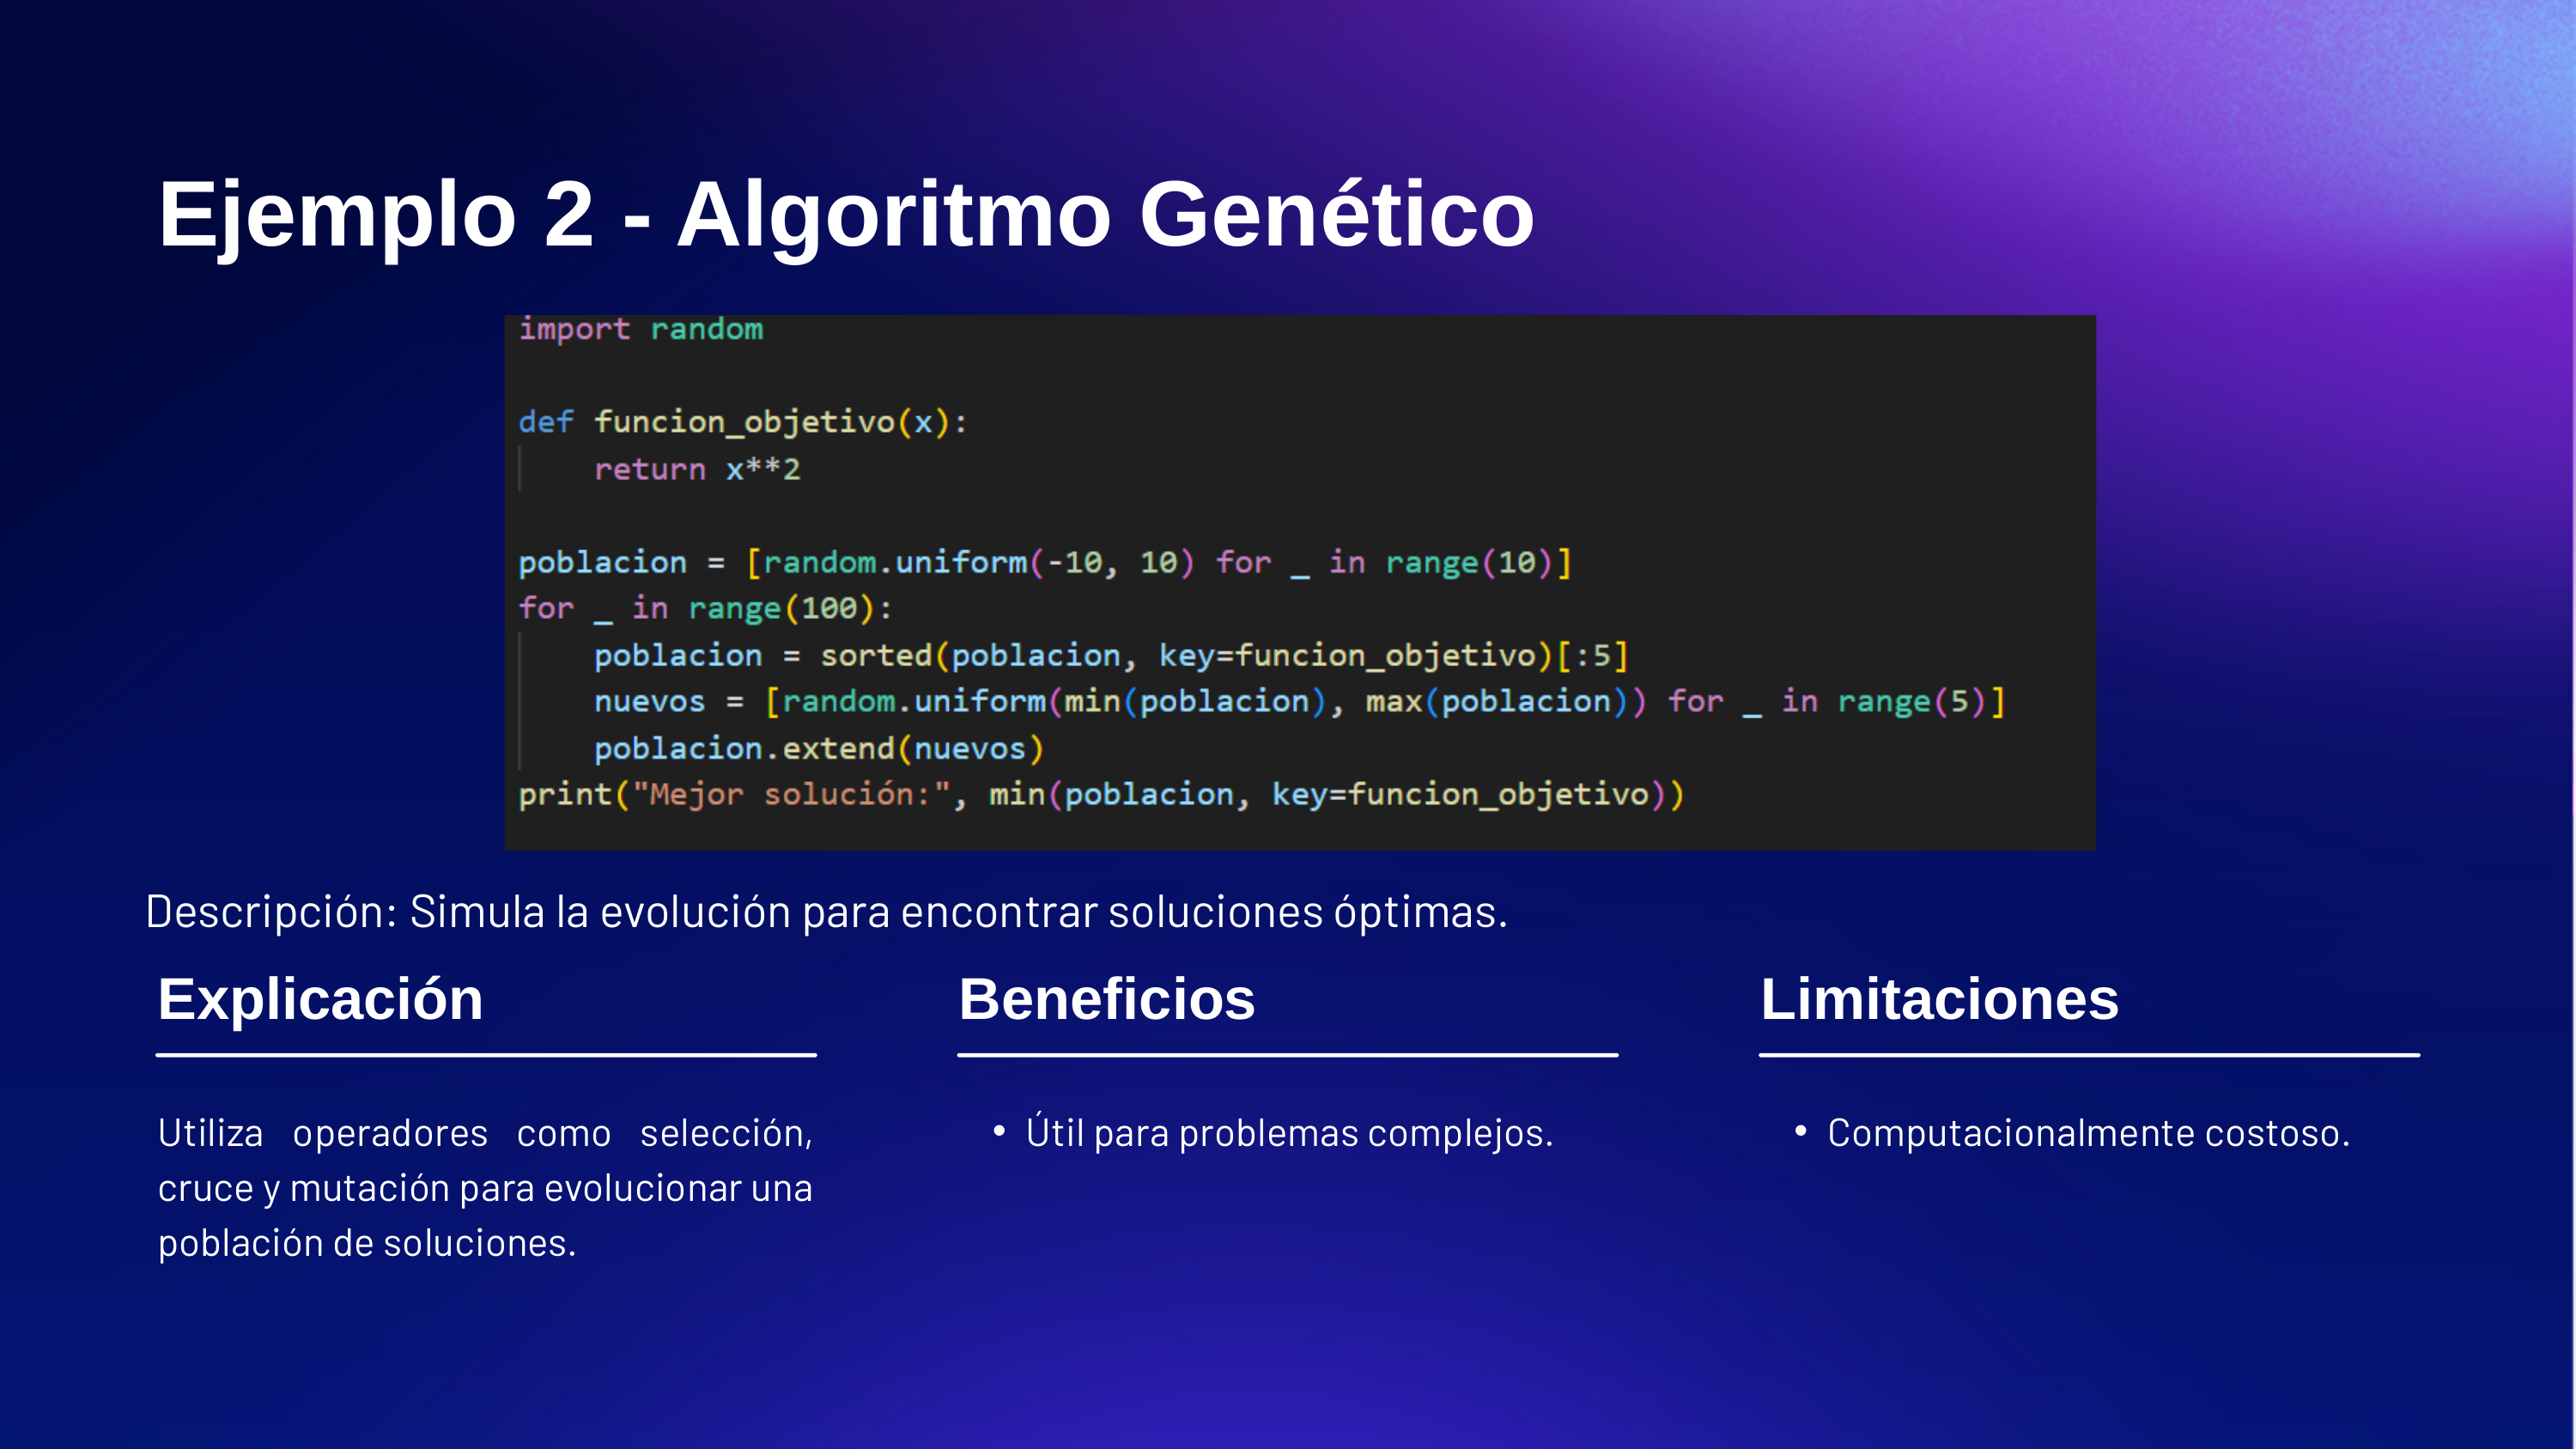

Ejemplo 2 - Algoritmo Genético

Descripción: Simula la evolución para encontrar soluciones óptimas.
Explicación
Beneficios
Limitaciones

Utiliza operadores como selección, cruce y mutación para evolucionar una población de soluciones.
Útil para problemas complejos.

Computacionalmente costoso.